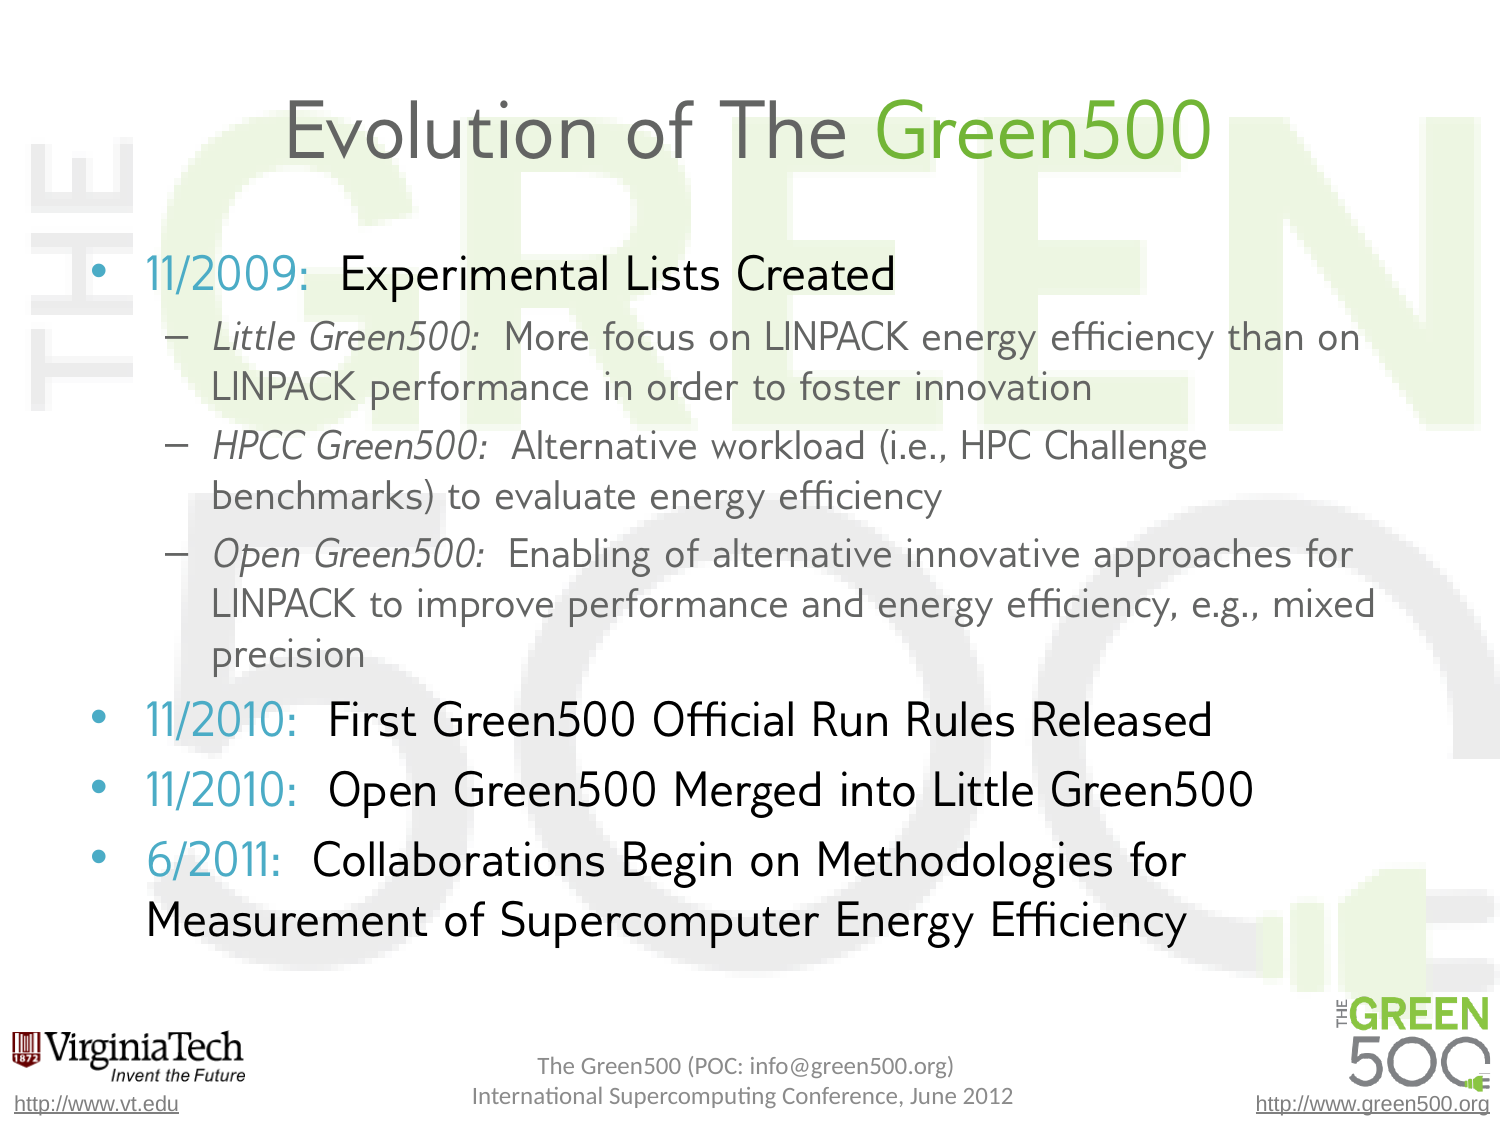

# Evolution of The Green500
11/2009:  Experimental Lists Created
Little Green500:  More focus on LINPACK energy efficiency than on LINPACK performance in order to foster innovation
HPCC Green500:  Alternative workload (i.e., HPC Challenge benchmarks) to evaluate energy efficiency
Open Green500:  Enabling of alternative innovative approaches for LINPACK to improve performance and energy efficiency, e.g., mixed precision
11/2010:  First Green500 Official Run Rules Released
11/2010:  Open Green500 Merged into Little Green500
6/2011:  Collaborations Begin on Methodologies for Measurement of Supercomputer Energy Efficiency